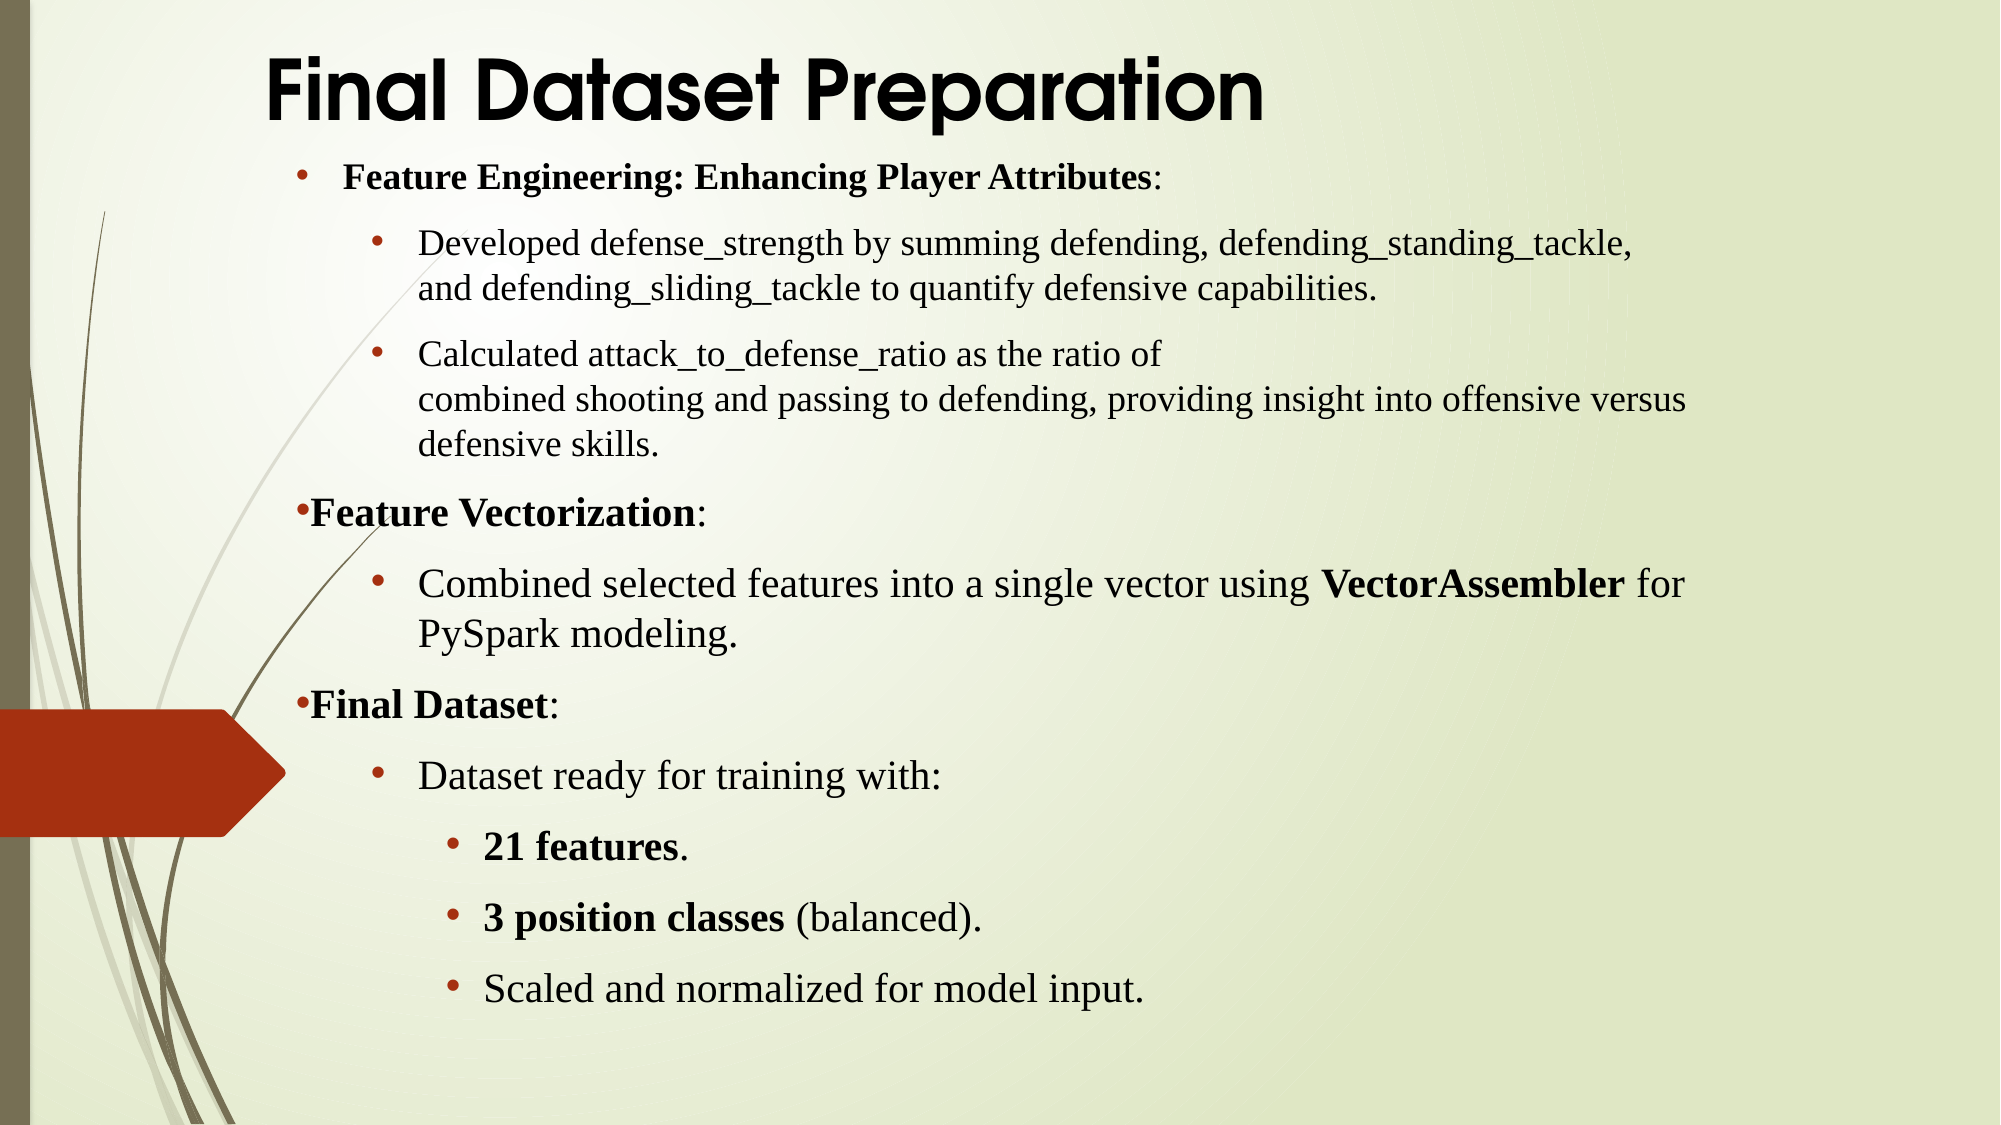

# Final Dataset Preparation
Feature Engineering: Enhancing Player Attributes:
Developed defense_strength by summing defending, defending_standing_tackle, and defending_sliding_tackle to quantify defensive capabilities.
Calculated attack_to_defense_ratio as the ratio of combined shooting and passing to defending, providing insight into offensive versus defensive skills.
Feature Vectorization:
Combined selected features into a single vector using VectorAssembler for PySpark modeling.
Final Dataset:
Dataset ready for training with:
21 features.
3 position classes (balanced).
Scaled and normalized for model input.